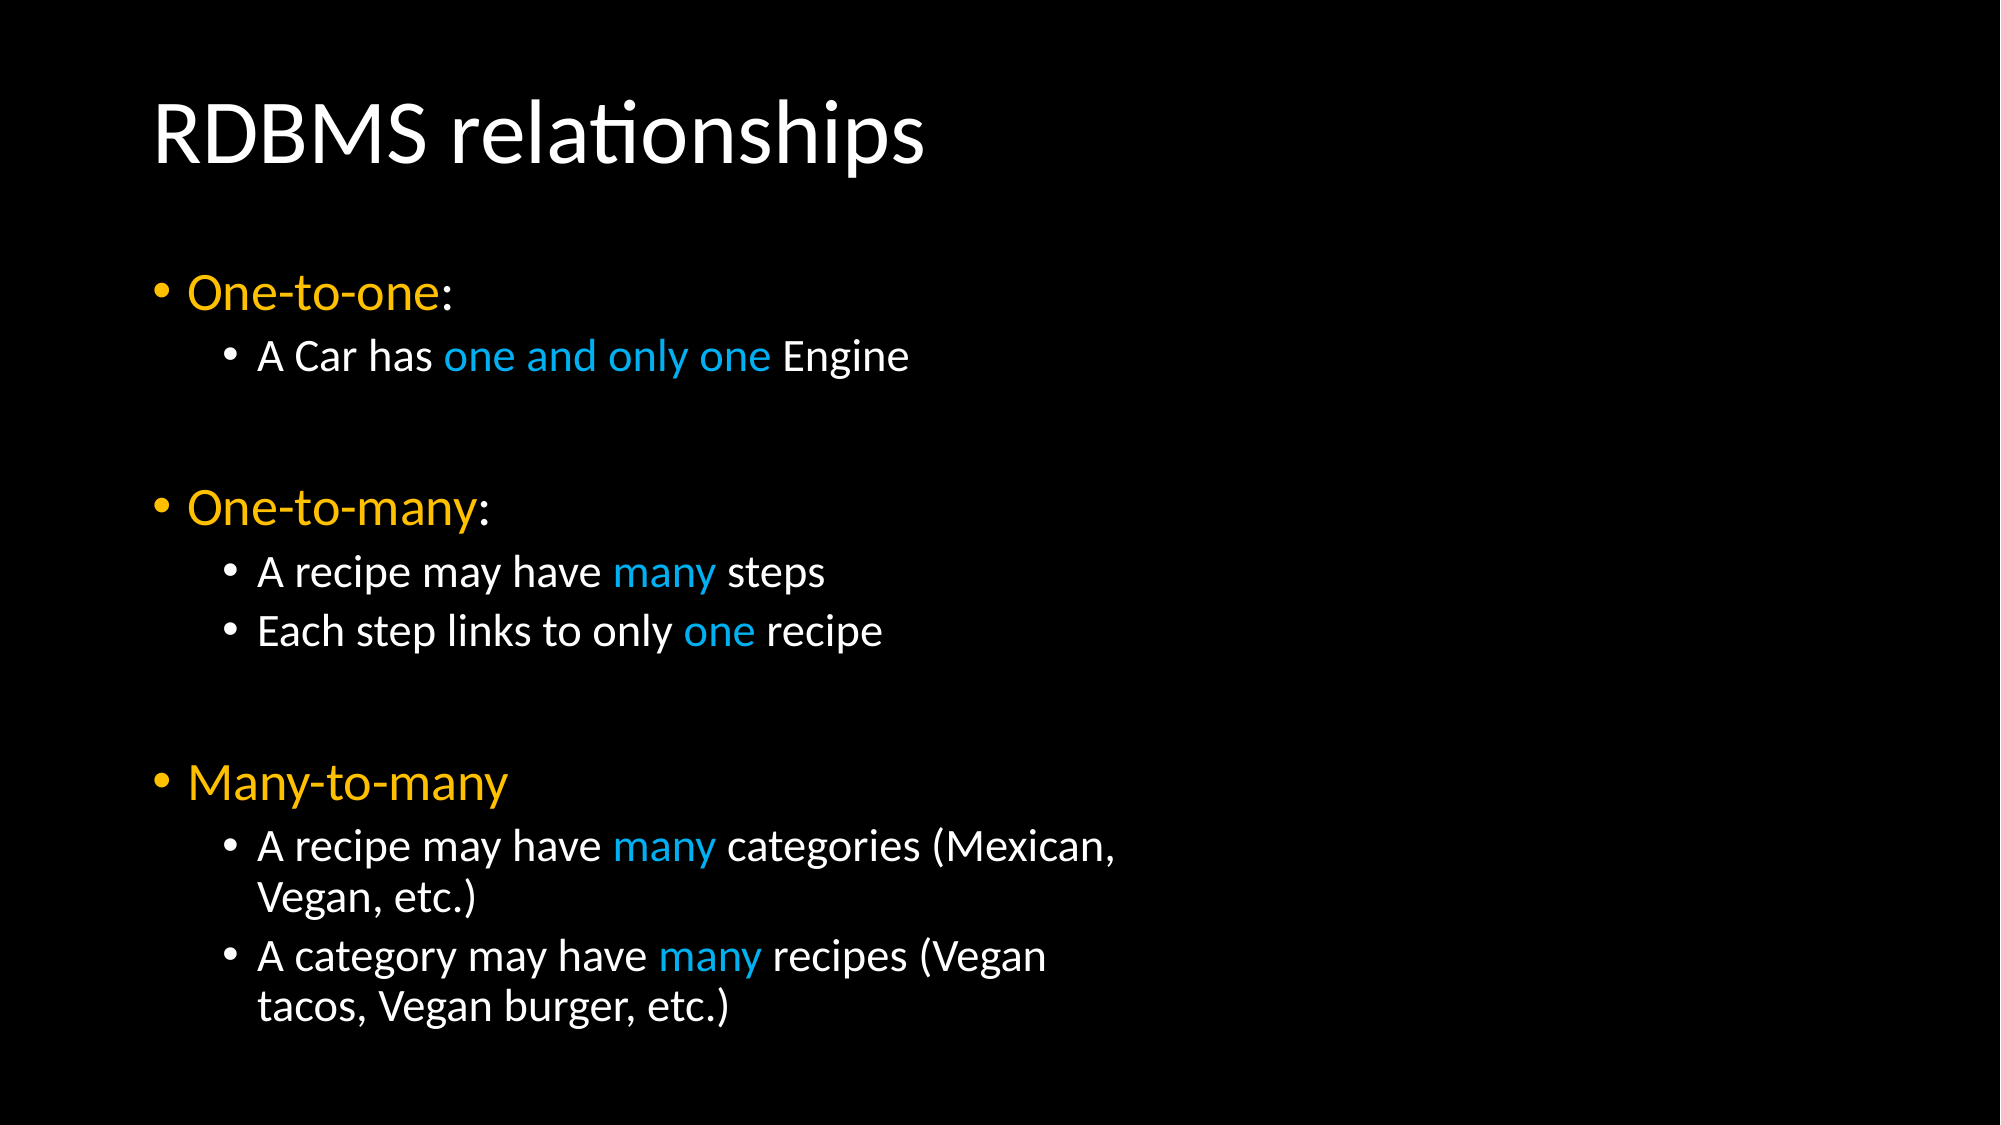

# RDBMS relationships
One-to-one:
A Car has one and only one Engine

One-to-many:
A recipe may have many steps
Each step links to only one recipe

Many-to-many
A recipe may have many categories (Mexican, Vegan, etc.)
A category may have many recipes (Vegan tacos, Vegan burger, etc.)